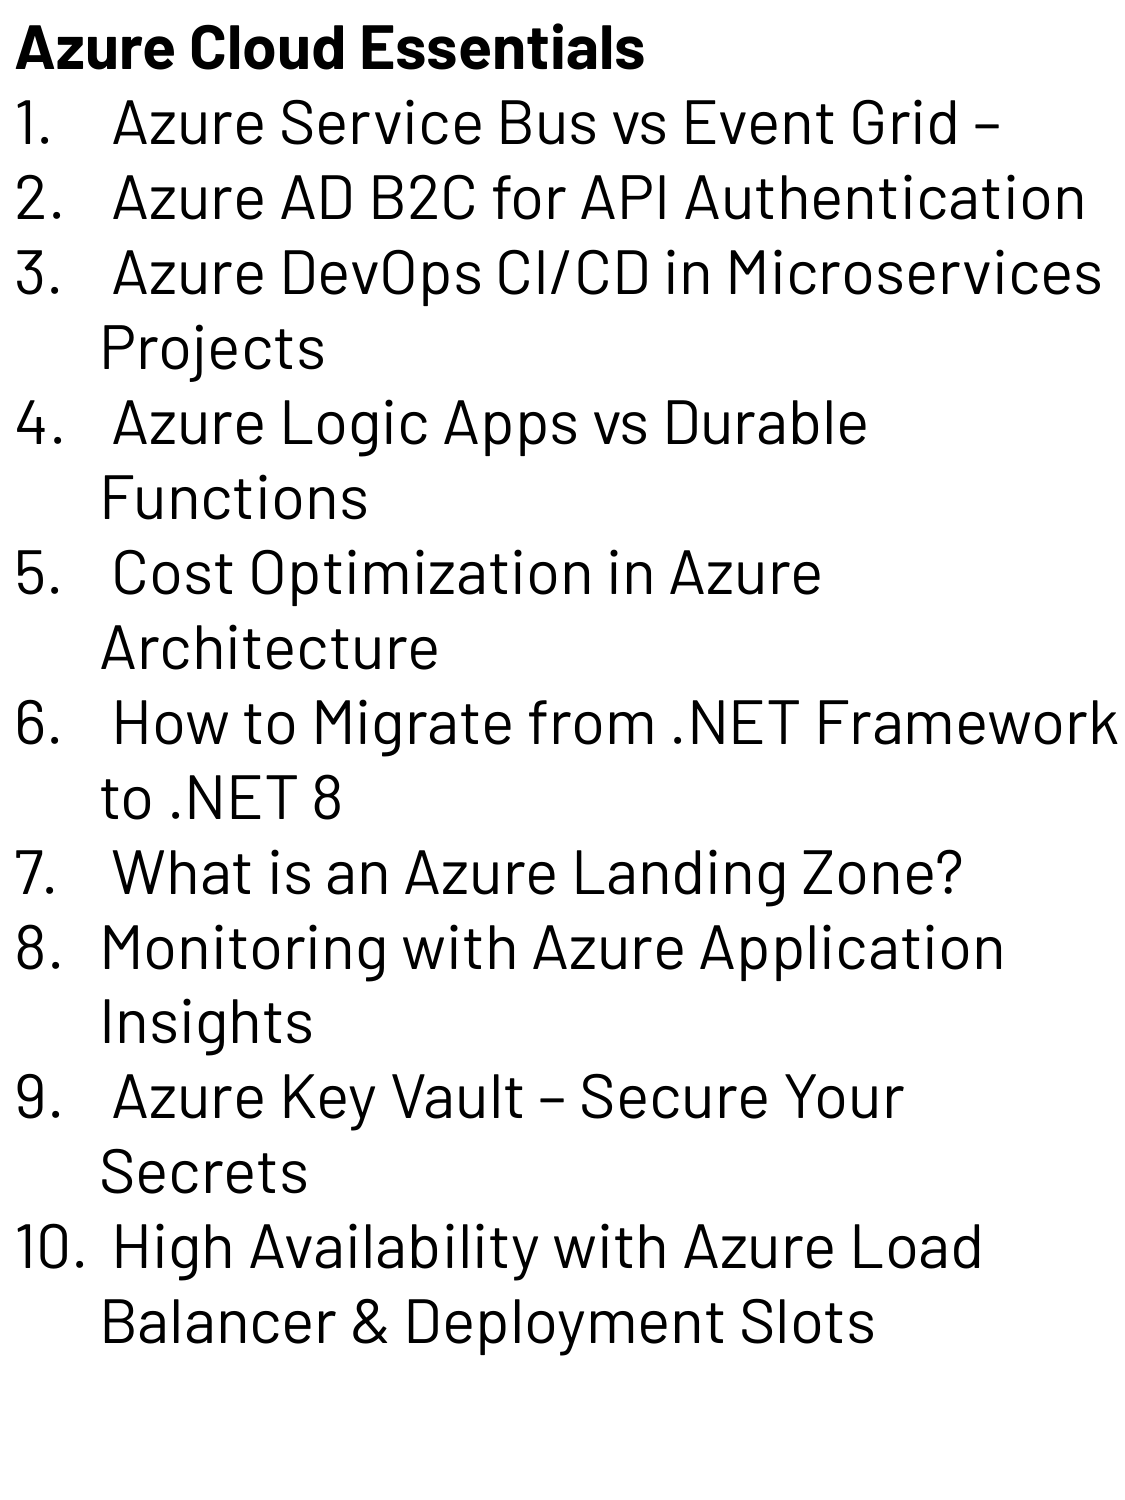

Azure Cloud Essentials
 Azure Service Bus vs Event Grid –
 Azure AD B2C for API Authentication
 Azure DevOps CI/CD in Microservices Projects
 Azure Logic Apps vs Durable Functions
 Cost Optimization in Azure Architecture
 How to Migrate from .NET Framework to .NET 8
 What is an Azure Landing Zone?
Monitoring with Azure Application Insights
 Azure Key Vault – Secure Your Secrets
 High Availability with Azure Load Balancer & Deployment Slots